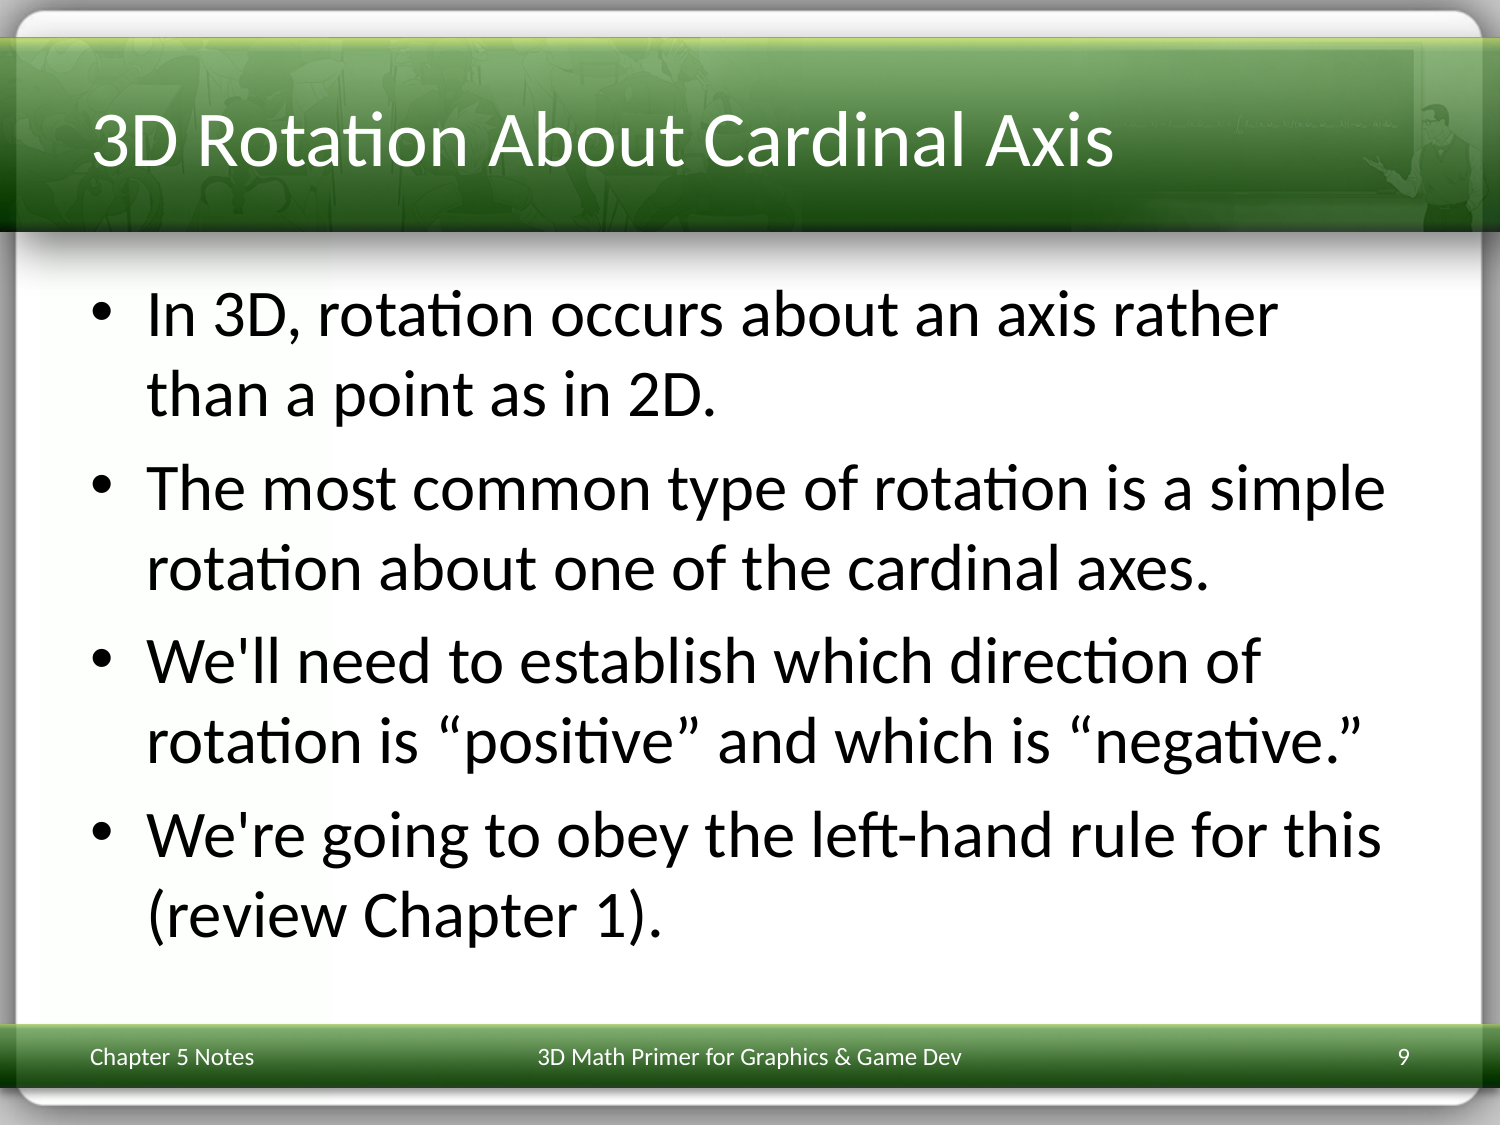

# 3D Rotation About Cardinal Axis
In 3D, rotation occurs about an axis rather than a point as in 2D.
The most common type of rotation is a simple rotation about one of the cardinal axes.
We'll need to establish which direction of rotation is “positive” and which is “negative.”
We're going to obey the left-hand rule for this (review Chapter 1).
Chapter 5 Notes
3D Math Primer for Graphics & Game Dev
9